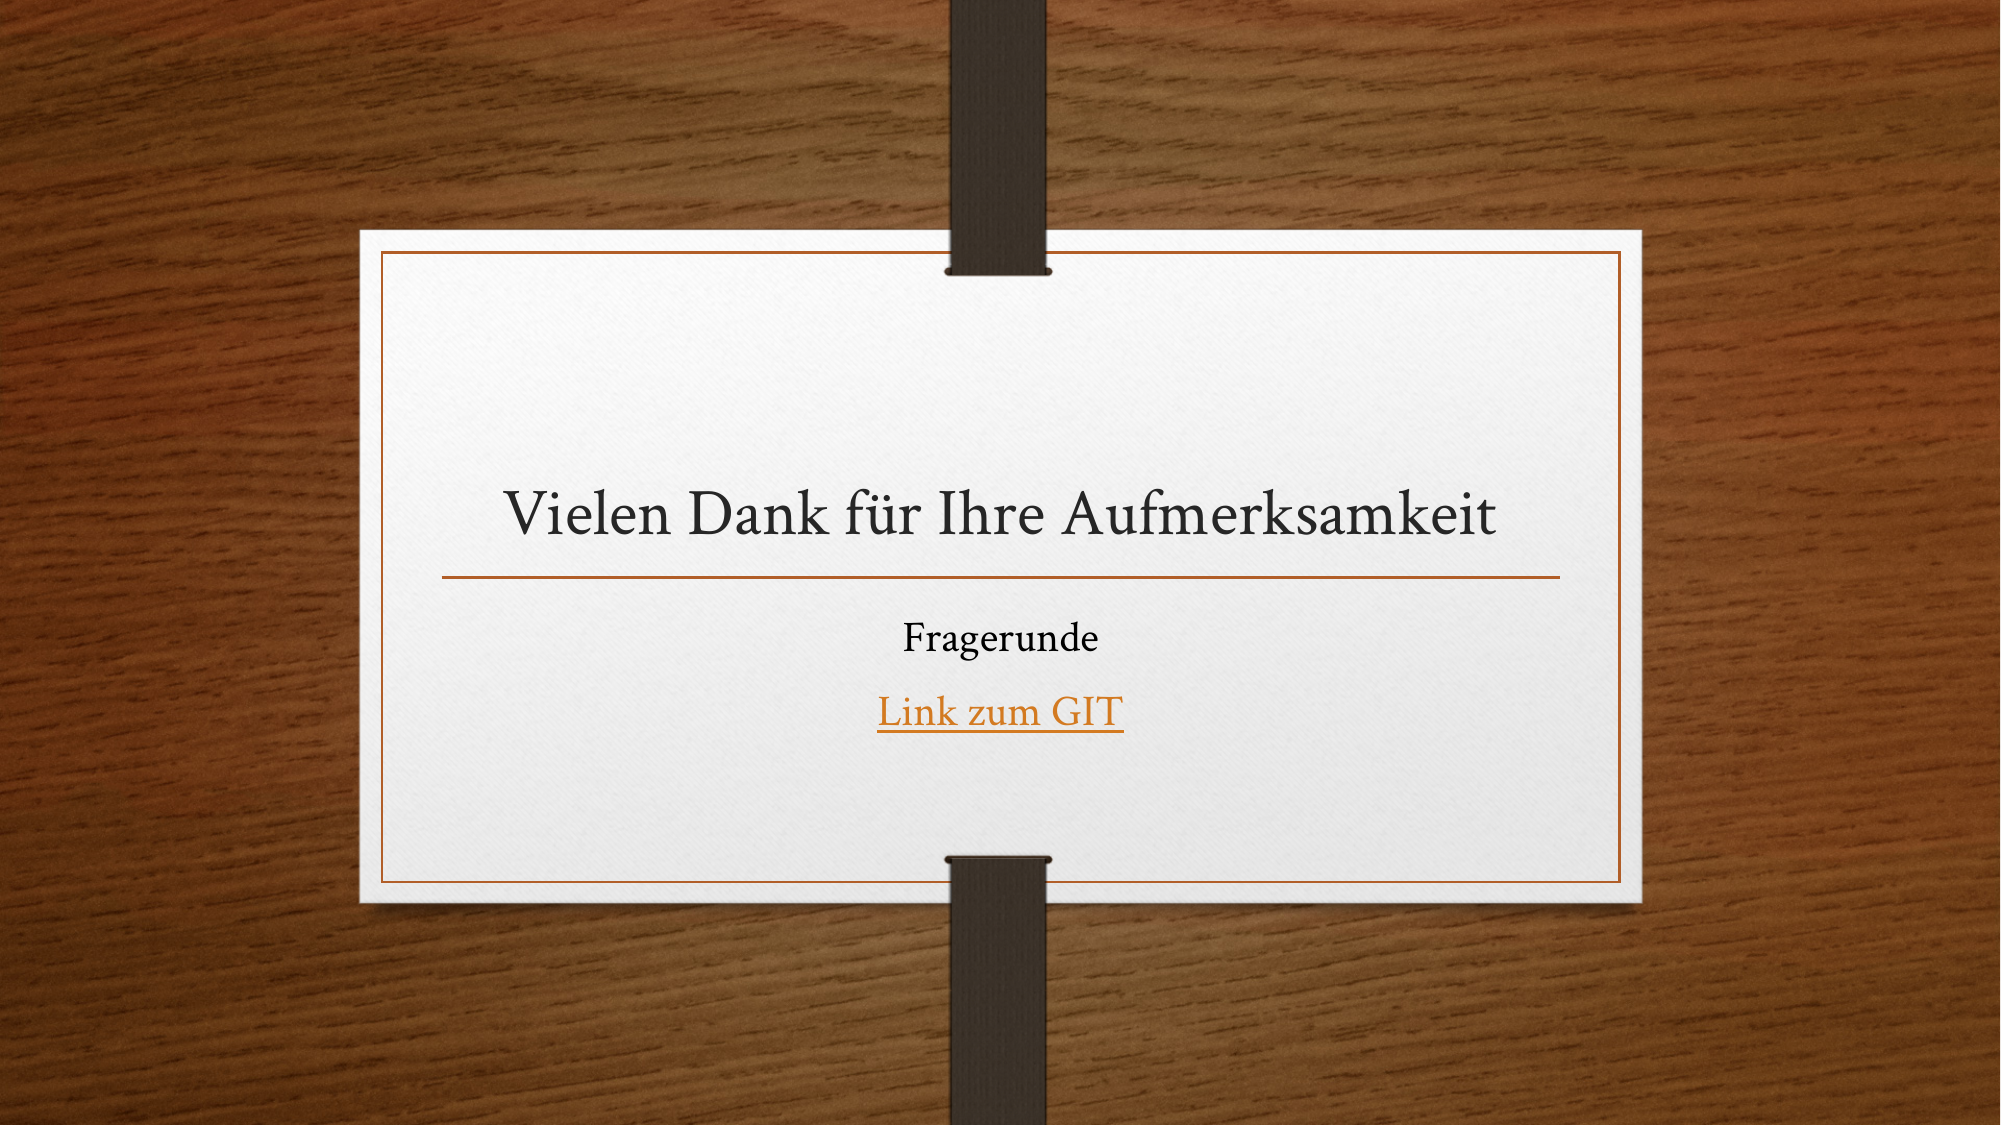

# Vielen Dank für Ihre Aufmerksamkeit
Fragerunde
Link zum GIT